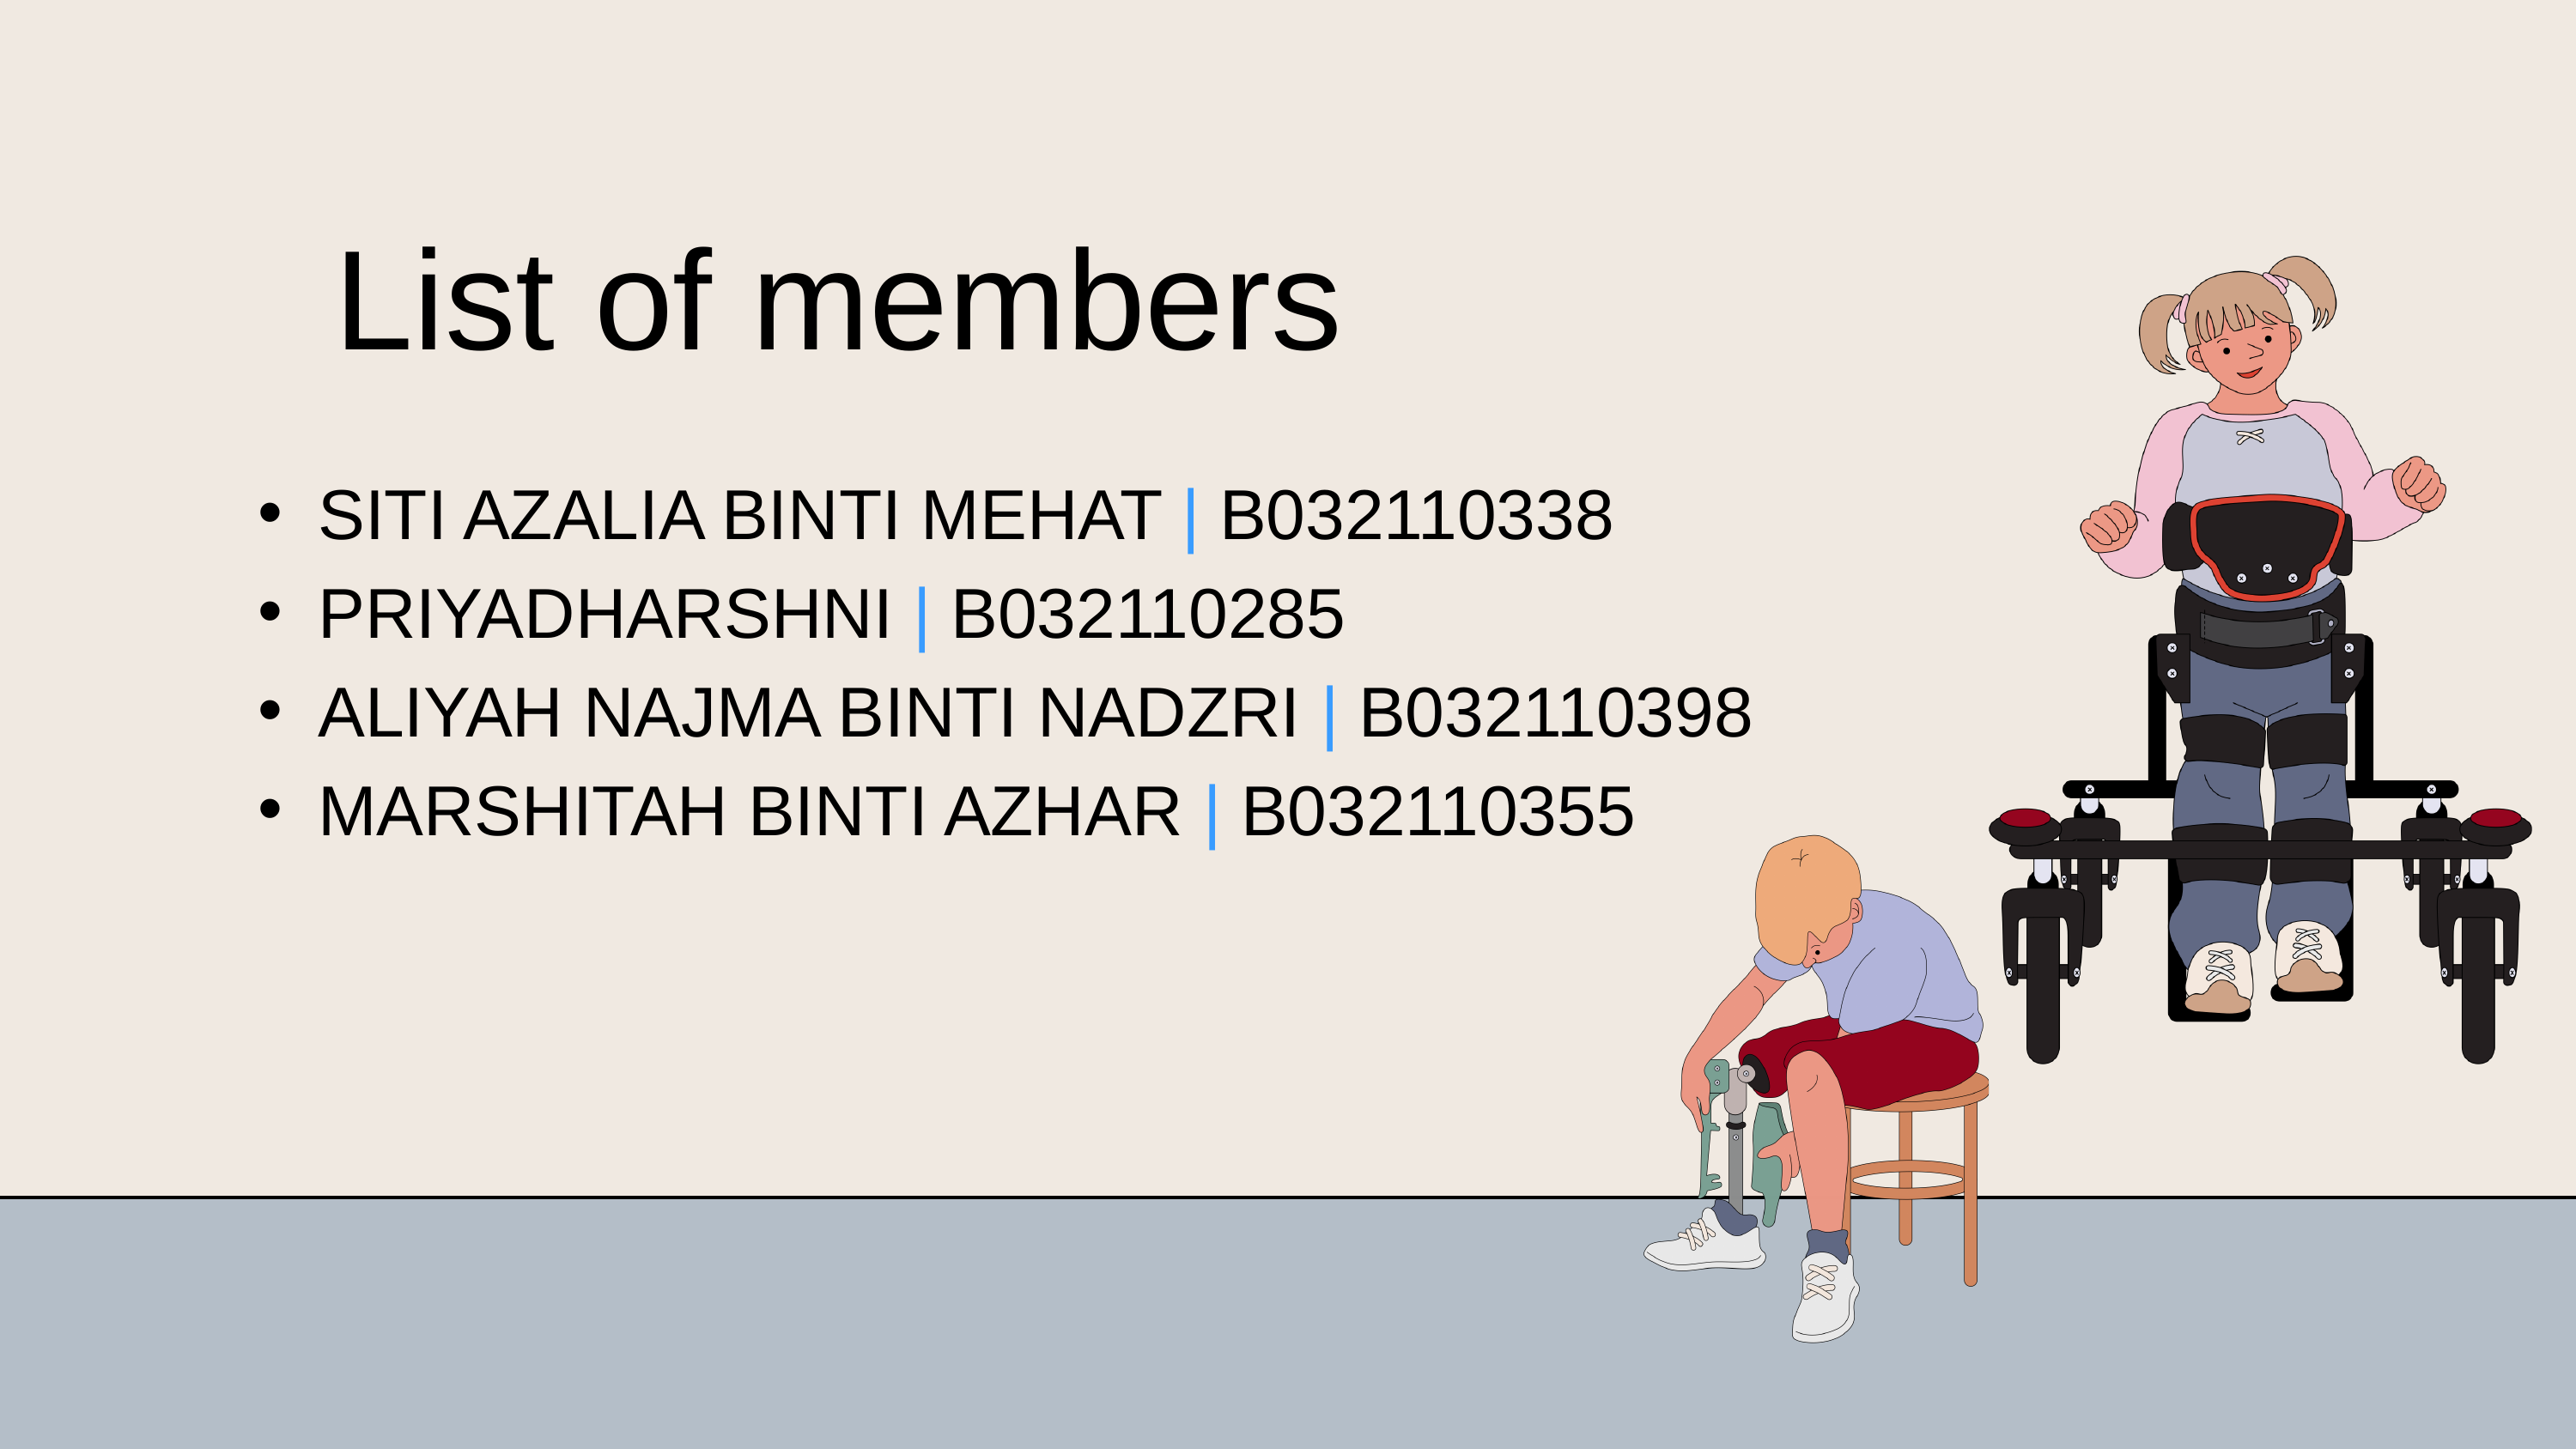

List of members

SITI AZALIA BINTI MEHAT | B032110338
PRIYADHARSHNI | B032110285
ALIYAH NAJMA BINTI NADZRI | B032110398
MARSHITAH BINTI AZHAR | B032110355